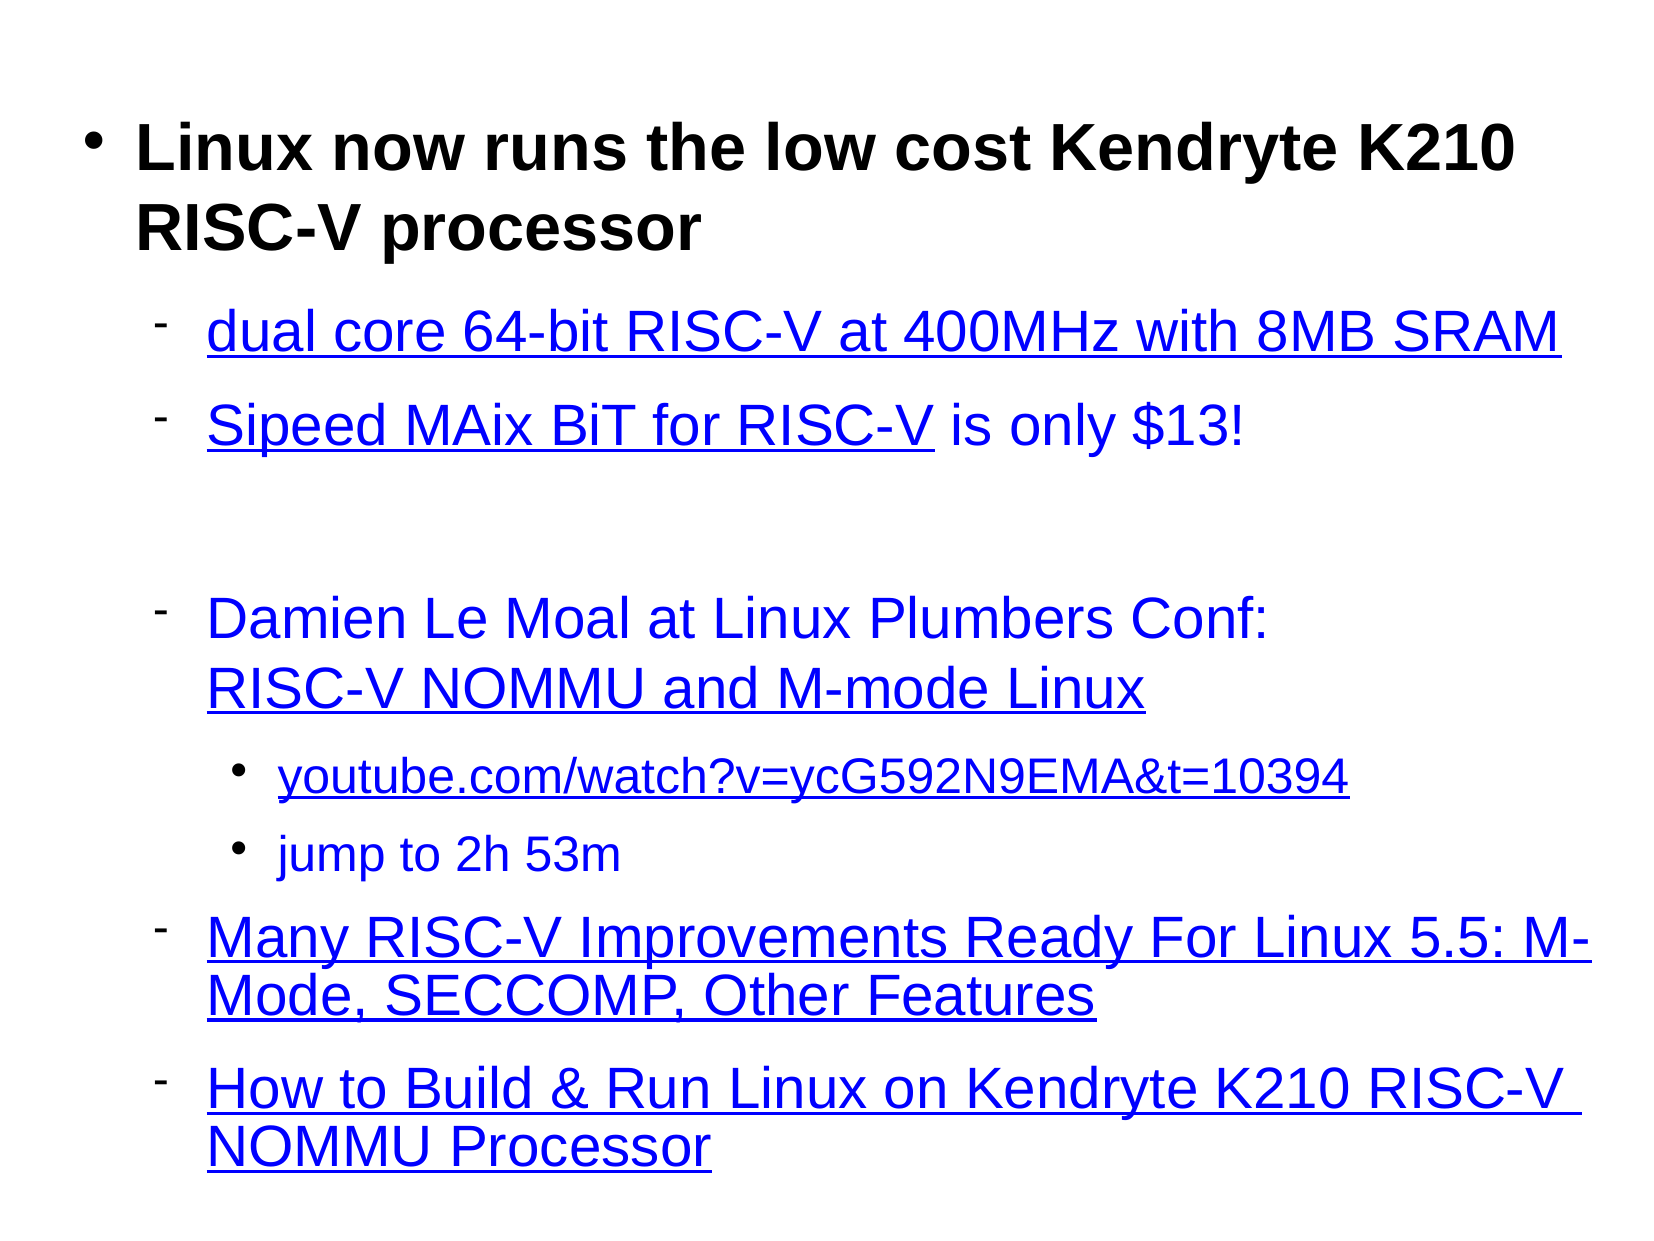

Linux now runs the low cost Kendryte K210 RISC-V processor
dual core 64-bit RISC-V at 400MHz with 8MB SRAM
Sipeed MAix BiT for RISC-V is only $13!

Damien Le Moal at Linux Plumbers Conf: RISC-V NOMMU and M-mode Linux
youtube.com/watch?v=ycG592N9EMA&t=10394
jump to 2h 53m
Many RISC-V Improvements Ready For Linux 5.5: M-Mode, SECCOMP, Other Features
How to Build & Run Linux on Kendryte K210 RISC-V NOMMU Processor